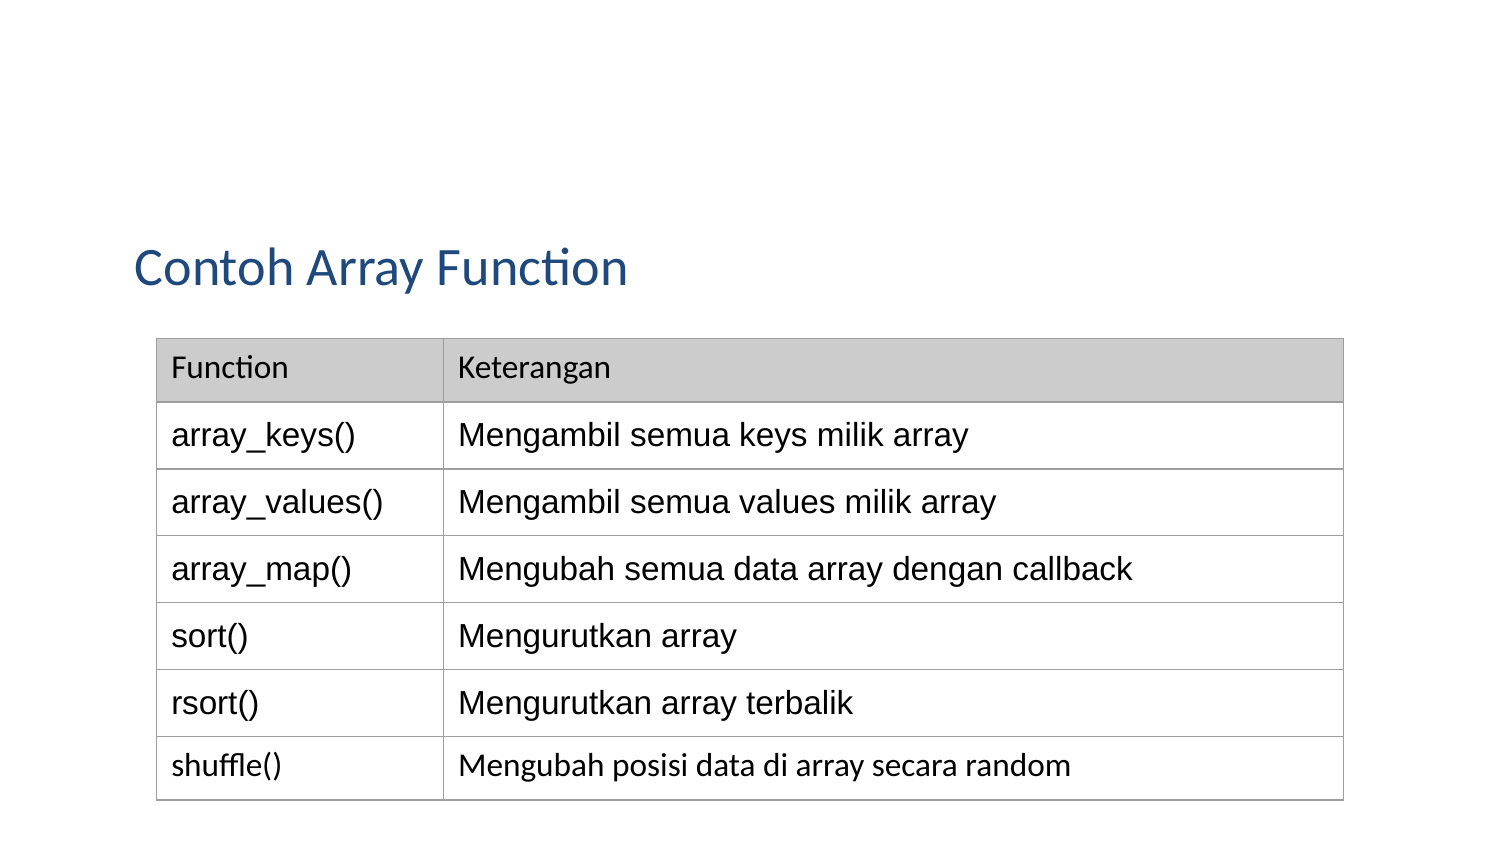

# Contoh Array Function
| Function | Keterangan |
| --- | --- |
| array\_keys() | Mengambil semua keys milik array |
| array\_values() | Mengambil semua values milik array |
| array\_map() | Mengubah semua data array dengan callback |
| sort() | Mengurutkan array |
| rsort() | Mengurutkan array terbalik |
| shuffle() | Mengubah posisi data di array secara random |